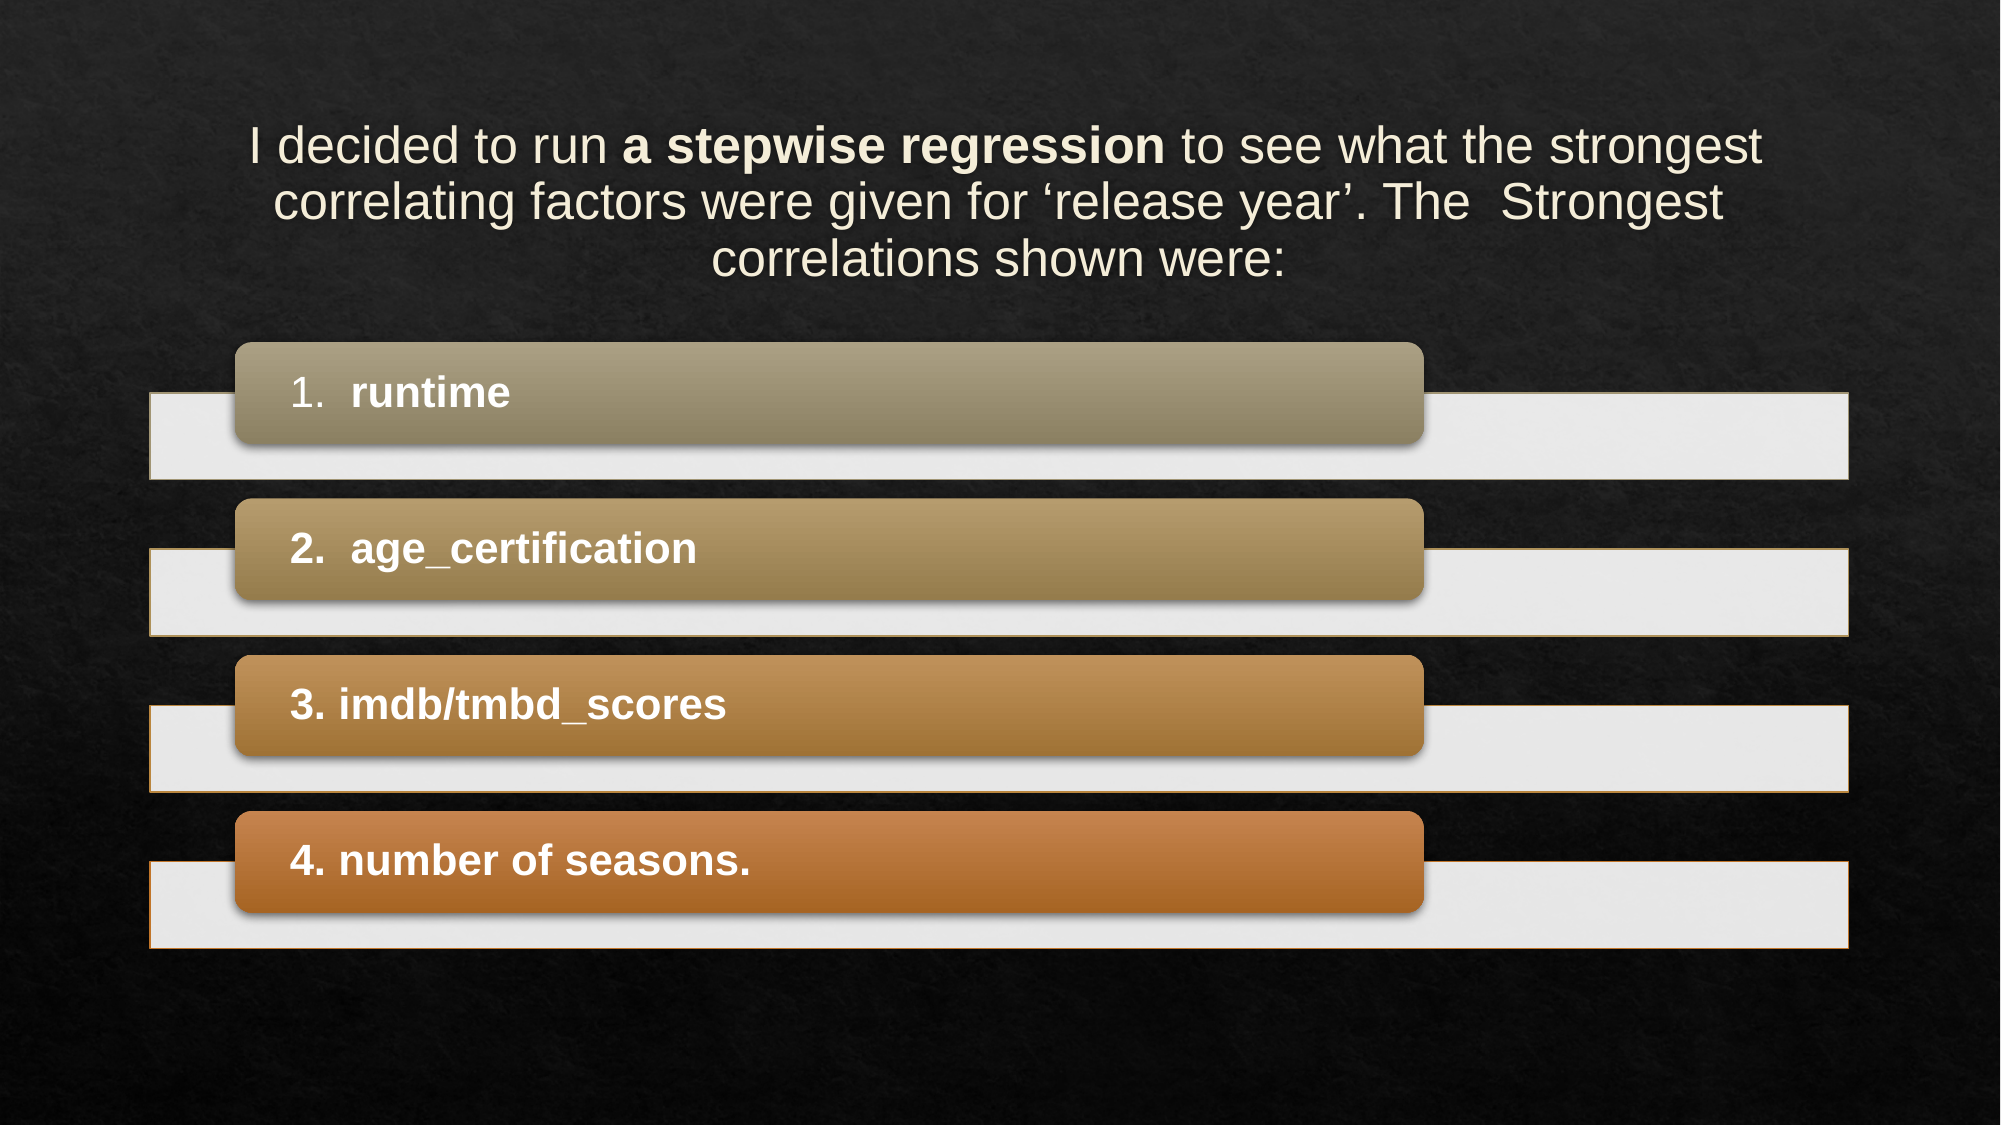

# I decided to run a stepwise regression to see what the strongest correlating factors were given for ‘release year’. The  Strongest correlations shown were:
1.  runtime
2.  age_certification
3. imdb/tmbd_scores
4. number of seasons.